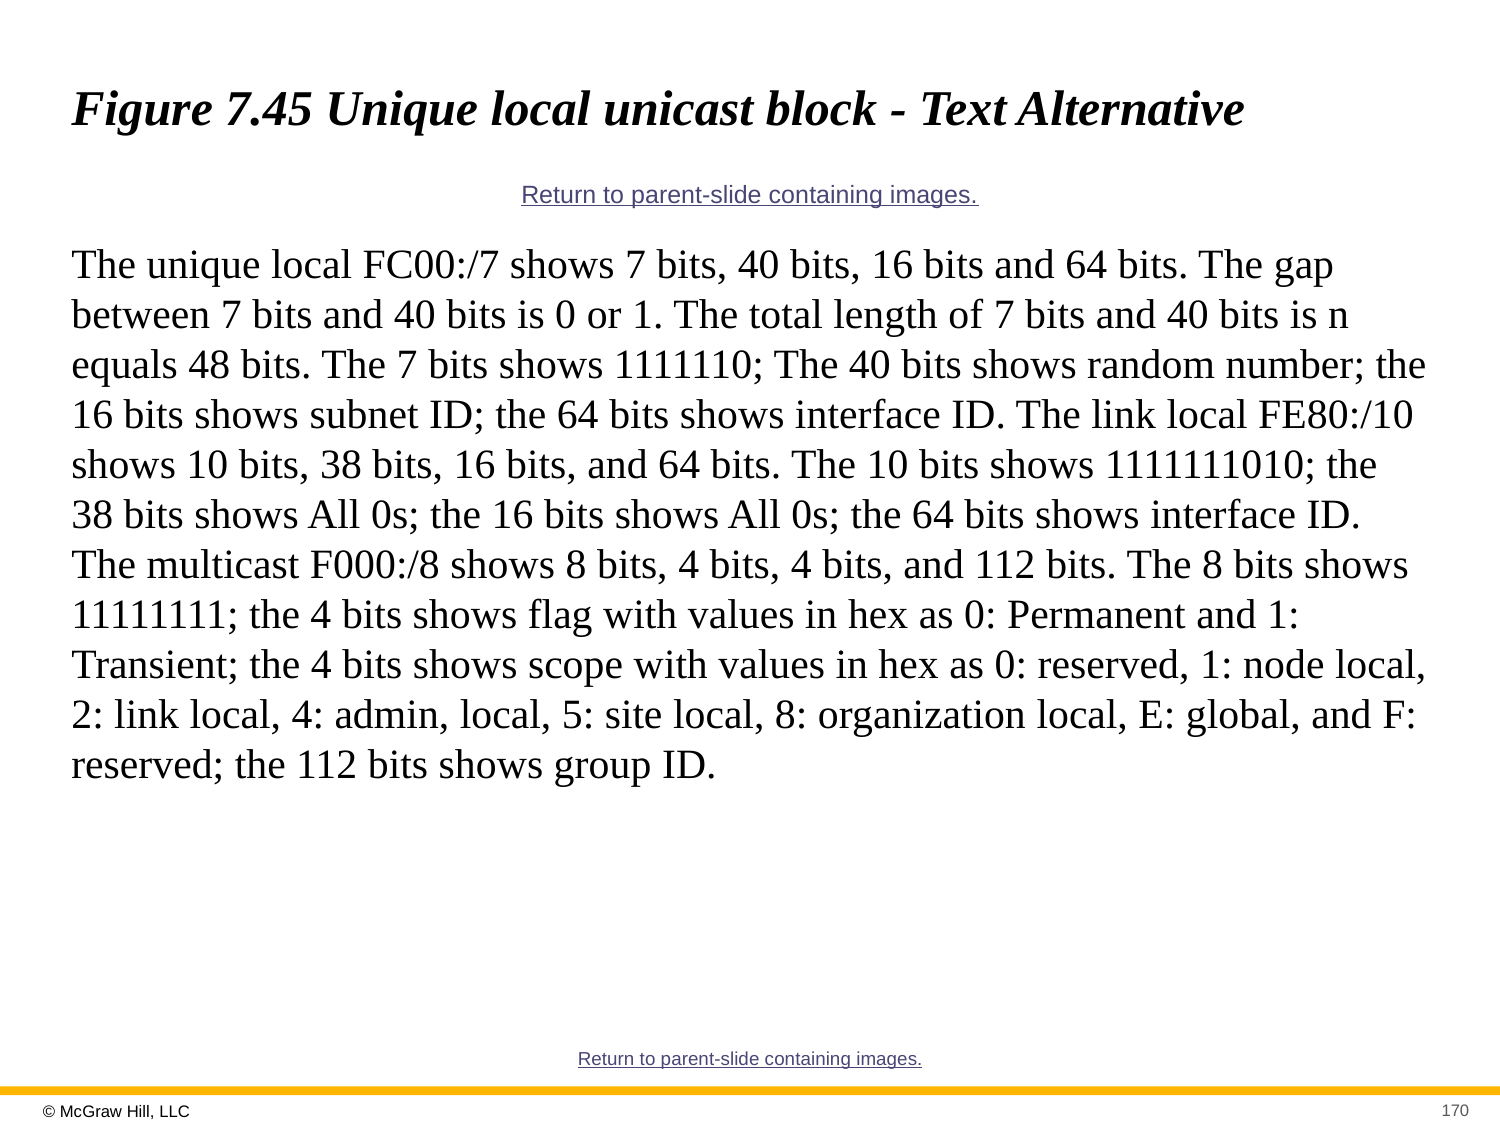

# Figure 7.45 Unique local unicast block - Text Alternative
Return to parent-slide containing images.
The unique local FC00:/7 shows 7 bits, 40 bits, 16 bits and 64 bits. The gap between 7 bits and 40 bits is 0 or 1. The total length of 7 bits and 40 bits is n equals 48 bits. The 7 bits shows 1111110; The 40 bits shows random number; the 16 bits shows subnet ID; the 64 bits shows interface ID. The link local FE80:/10 shows 10 bits, 38 bits, 16 bits, and 64 bits. The 10 bits shows 1111111010; the 38 bits shows All 0s; the 16 bits shows All 0s; the 64 bits shows interface ID. The multicast F000:/8 shows 8 bits, 4 bits, 4 bits, and 112 bits. The 8 bits shows 11111111; the 4 bits shows flag with values in hex as 0: Permanent and 1: Transient; the 4 bits shows scope with values in hex as 0: reserved, 1: node local, 2: link local, 4: admin, local, 5: site local, 8: organization local, E: global, and F: reserved; the 112 bits shows group ID.
Return to parent-slide containing images.
170